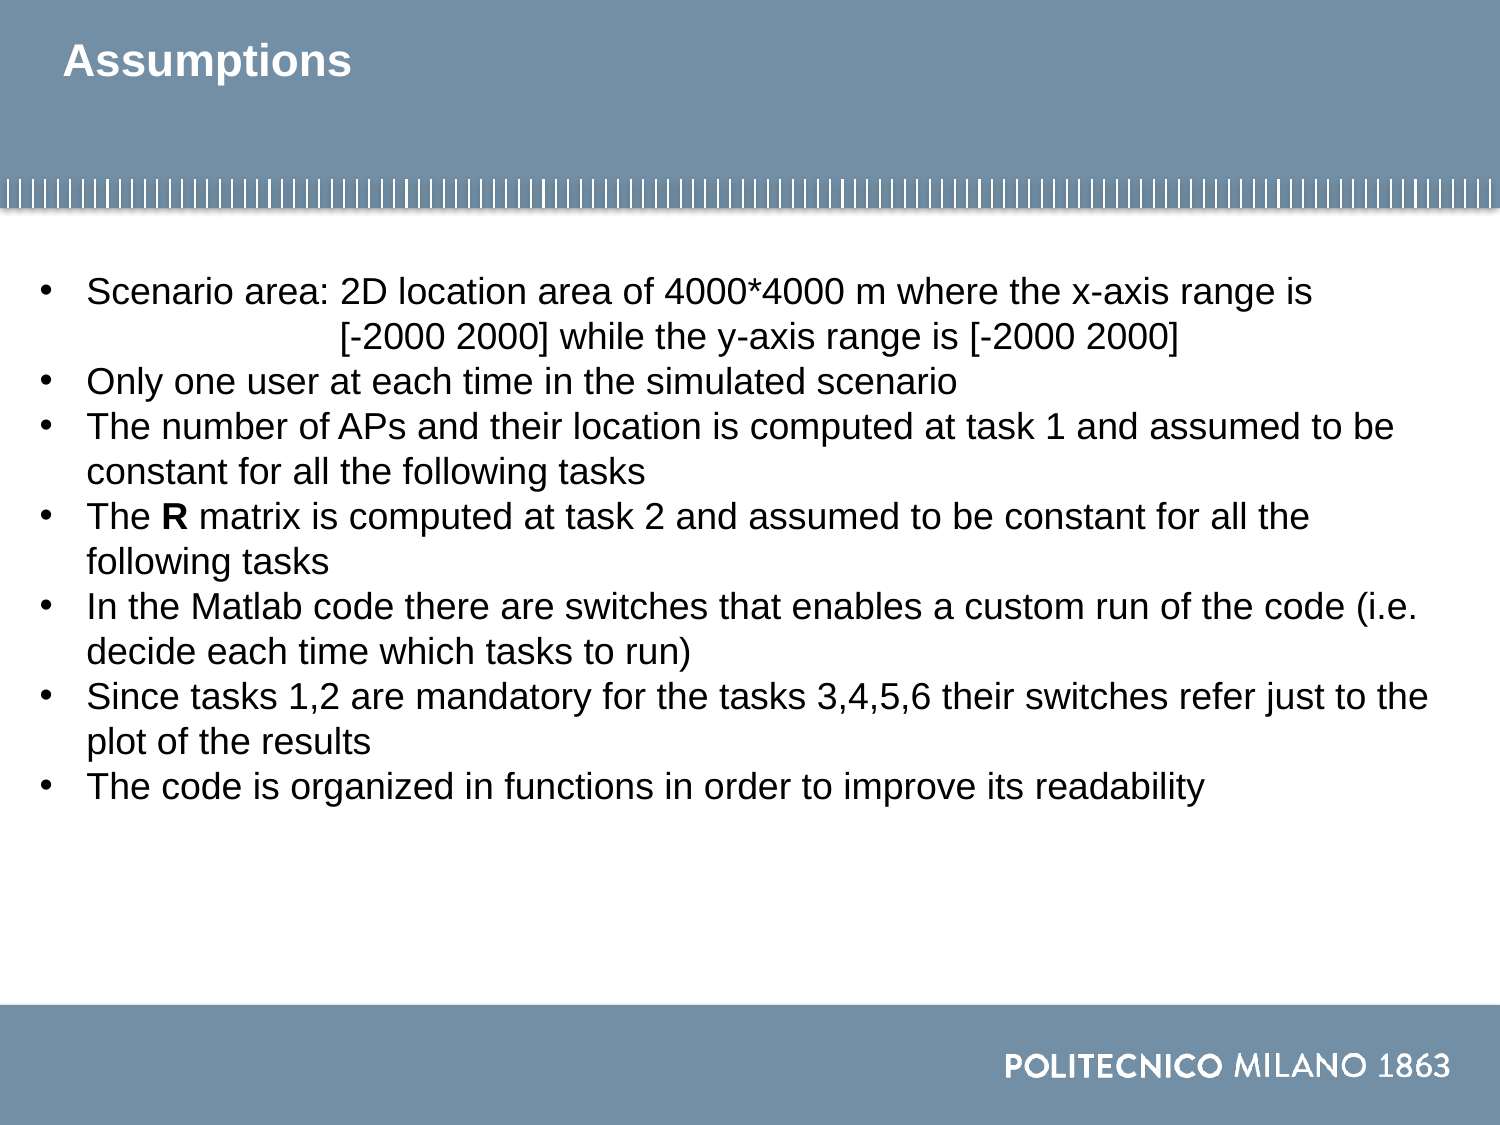

# Assumptions
Scenario area: 2D location area of 4000*4000 m where the x-axis range is
[-2000 2000] while the y-axis range is [-2000 2000]
Only one user at each time in the simulated scenario
The number of APs and their location is computed at task 1 and assumed to be constant for all the following tasks
The R matrix is computed at task 2 and assumed to be constant for all the following tasks
In the Matlab code there are switches that enables a custom run of the code (i.e. decide each time which tasks to run)
Since tasks 1,2 are mandatory for the tasks 3,4,5,6 their switches refer just to the plot of the results
The code is organized in functions in order to improve its readability